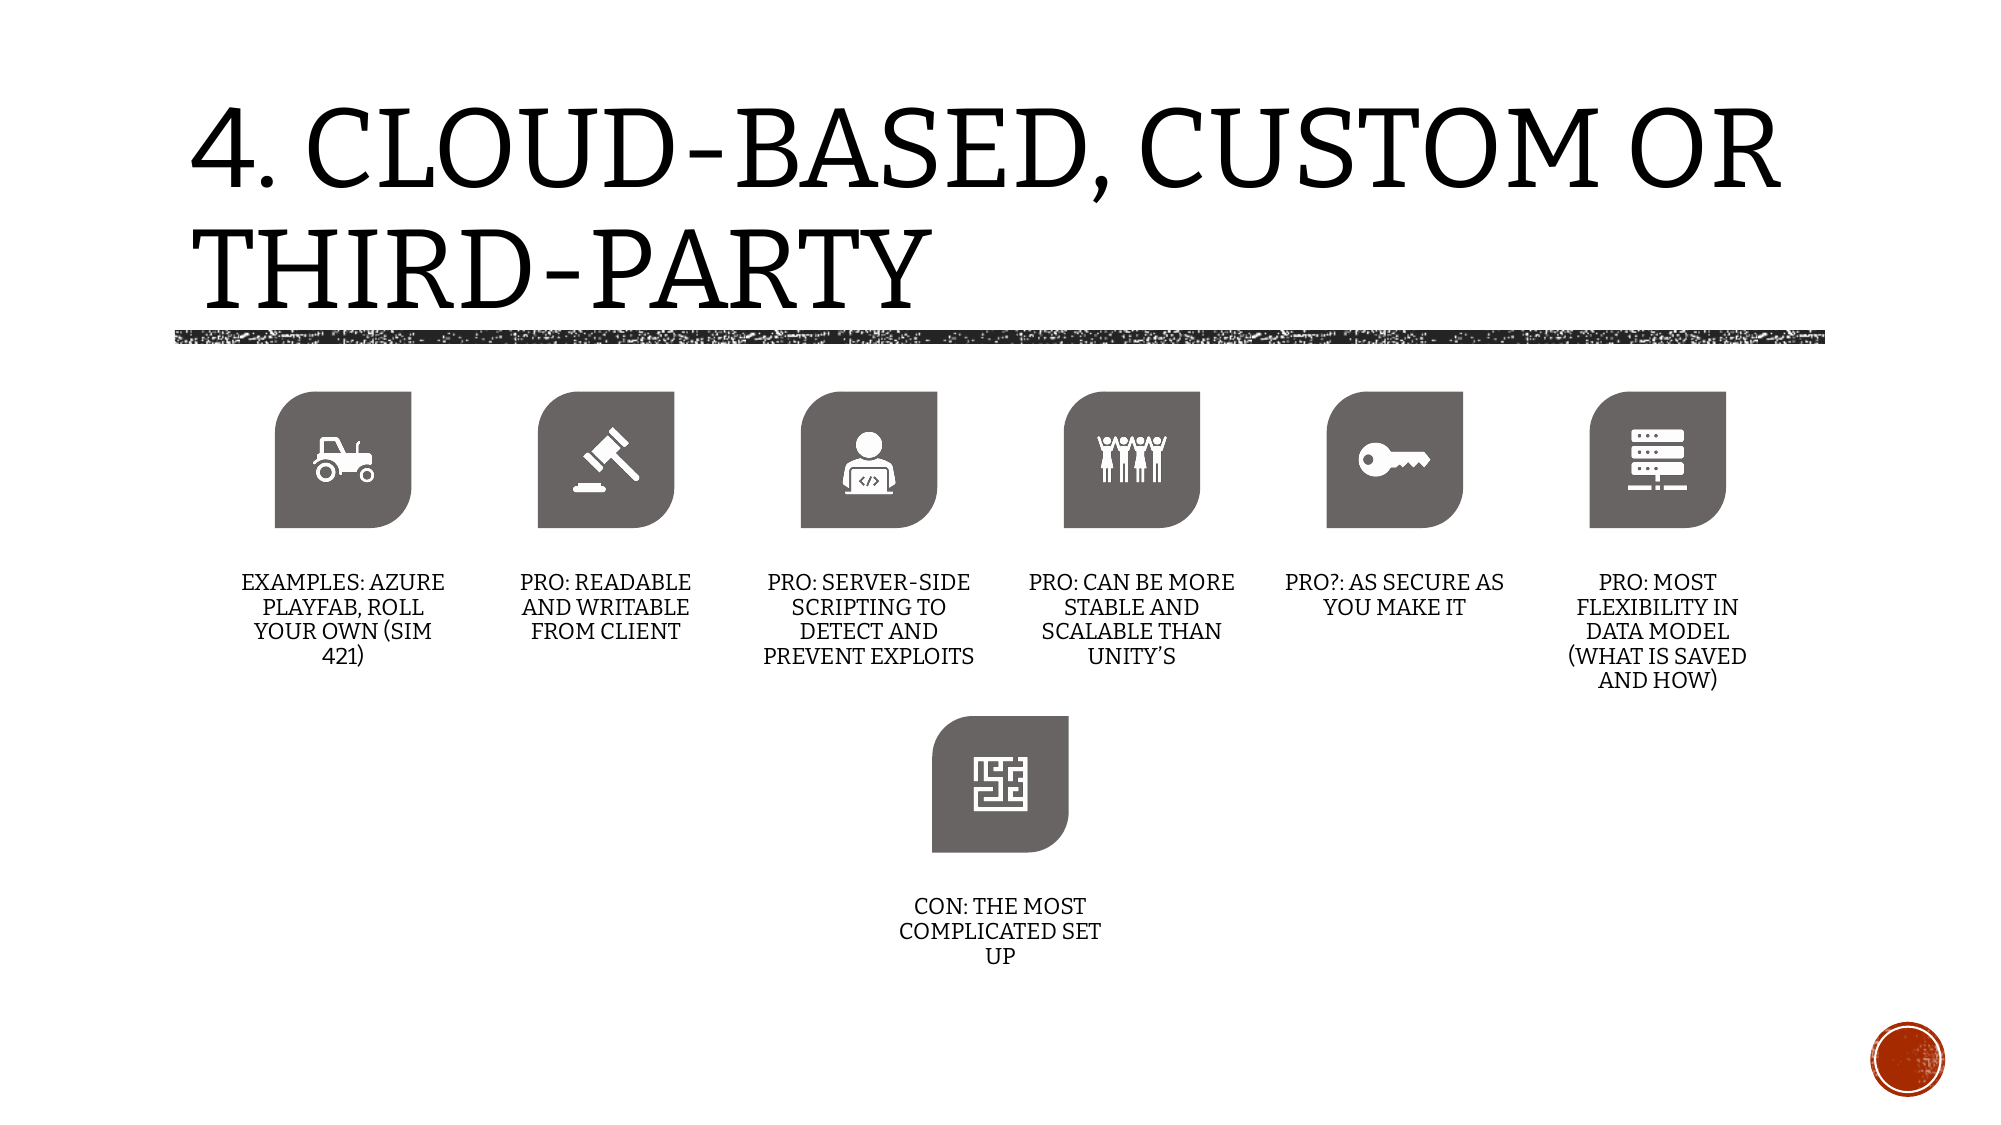

# 4. Cloud-based, Custom or Third-Party

Examples: Azure Playfab, Roll your own (Sim 421)
Pro: Readable and Writable from client
Pro: Server-side scripting to detect and prevent exploits
Pro: Can be more stable and scalable than Unity’s
Pro?: As secure as you make it
Pro: Most flexibility in data model (what is saved and how)
Con: The most complicated set up